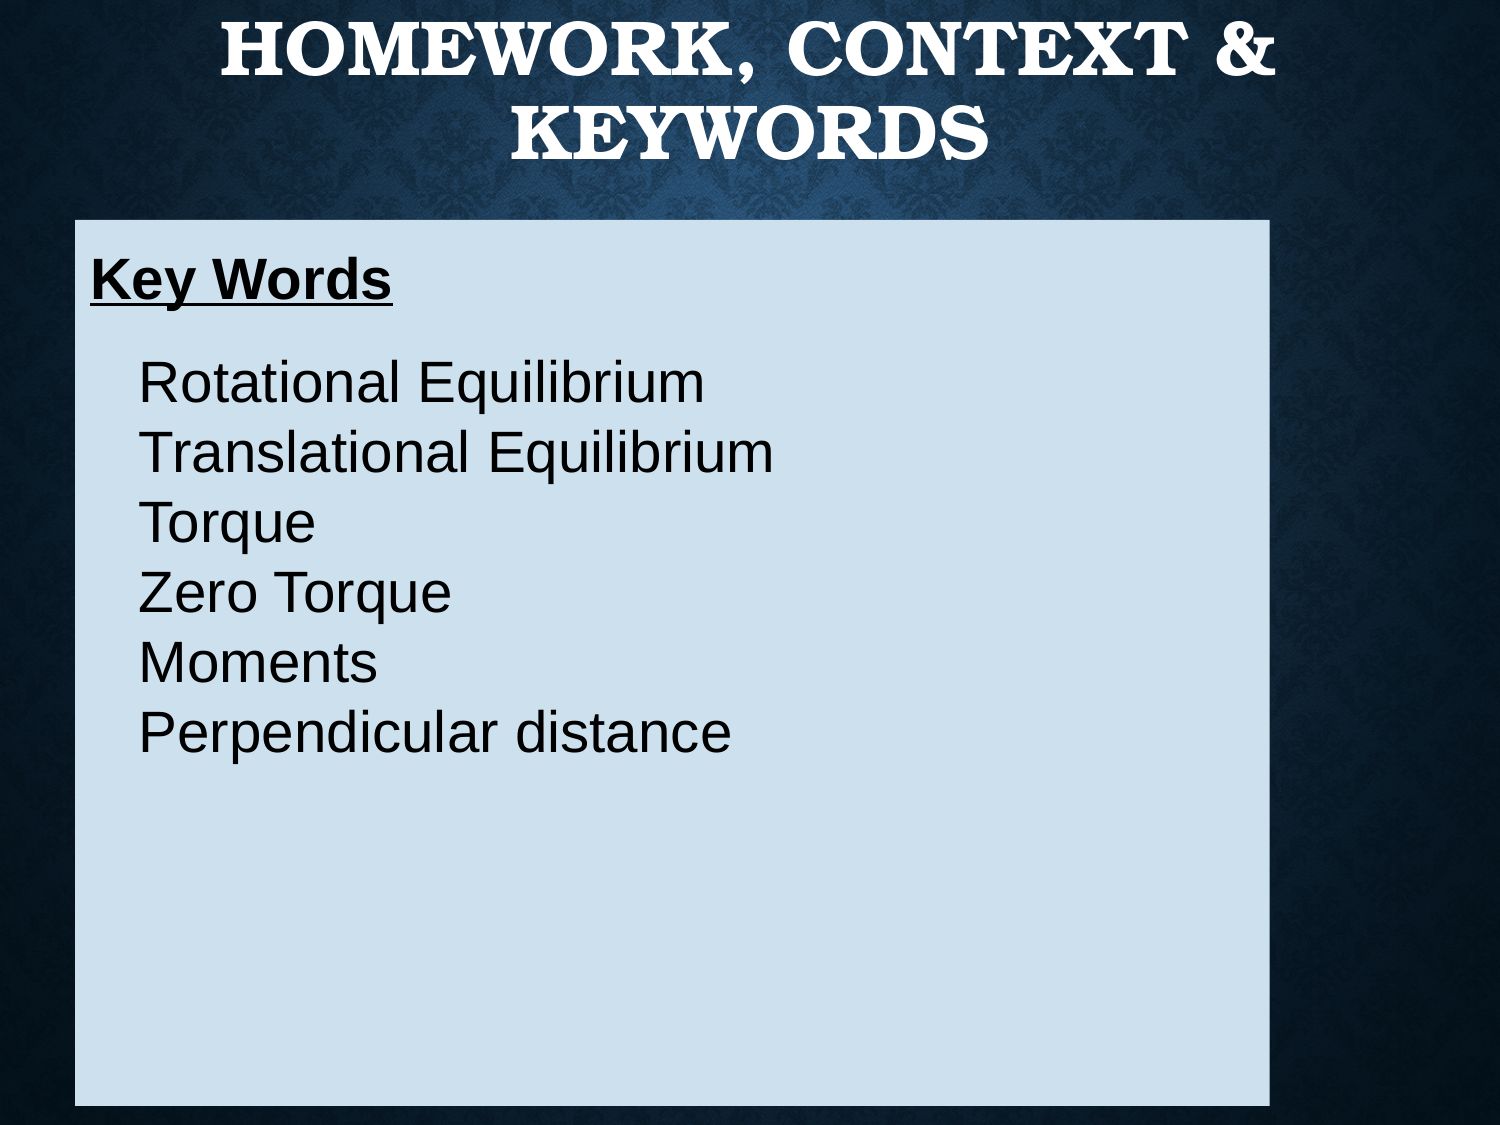

# Homework, Context & Keywords
Key Words

Rotational Equilibrium
Translational Equilibrium
Torque
Zero Torque
Moments
Perpendicular distance